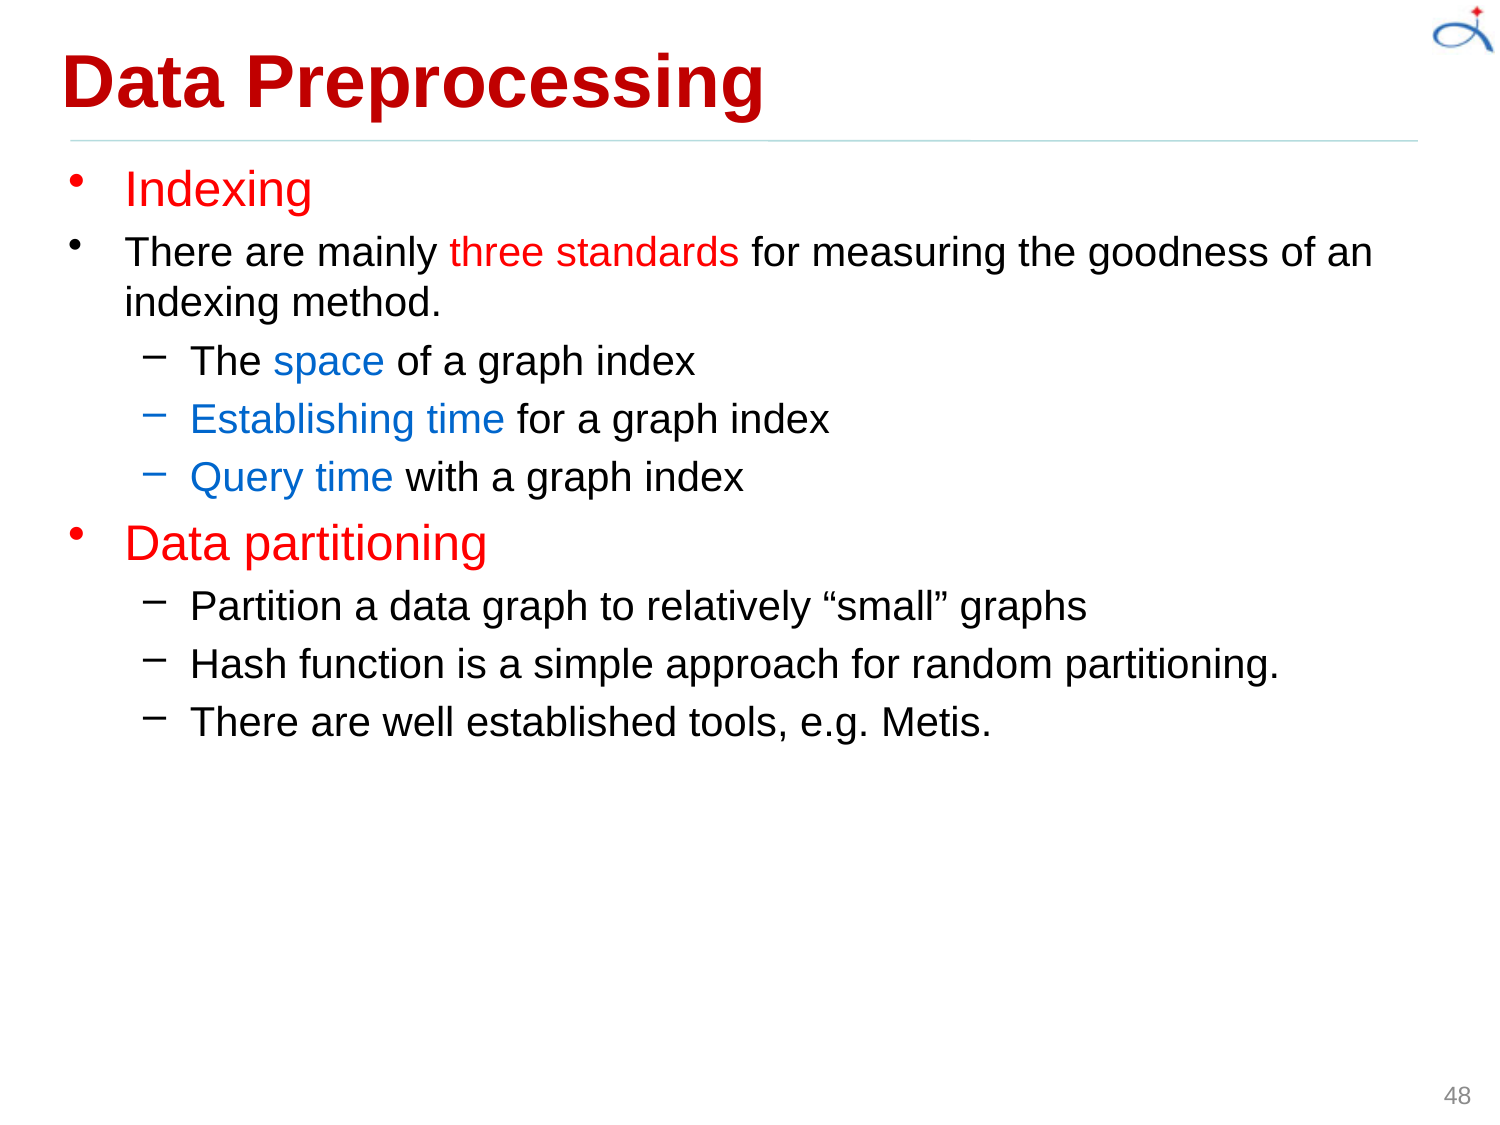

# Data Preprocessing
Indexing
There are mainly three standards for measuring the goodness of an indexing method.
The space of a graph index
Establishing time for a graph index
Query time with a graph index
Data partitioning
Partition a data graph to relatively “small” graphs
Hash function is a simple approach for random partitioning.
There are well established tools, e.g. Metis.
48